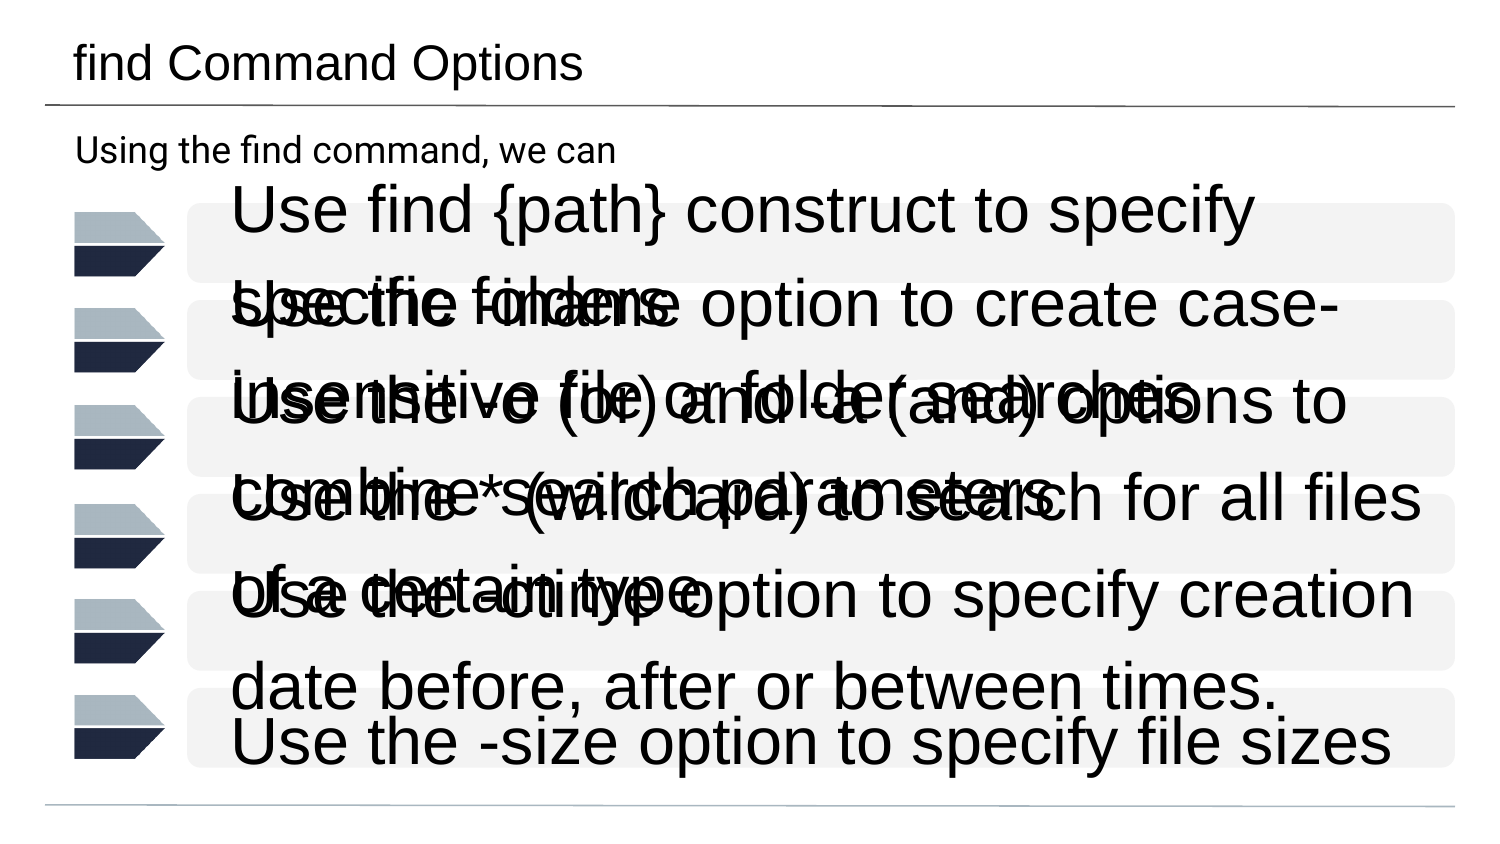

# find Command Options
Using the find command, we can
Use find {path} construct to specify specific folders
Use the -iname option to create case-insensitive file or folder searches
Use the -o (or) and -a (and) options to combine search parameters
Use the * (wildcard) to search for all files of a certain type
Use the -ctime option to specify creation date before, after or between times.
Use the -size option to specify file sizes